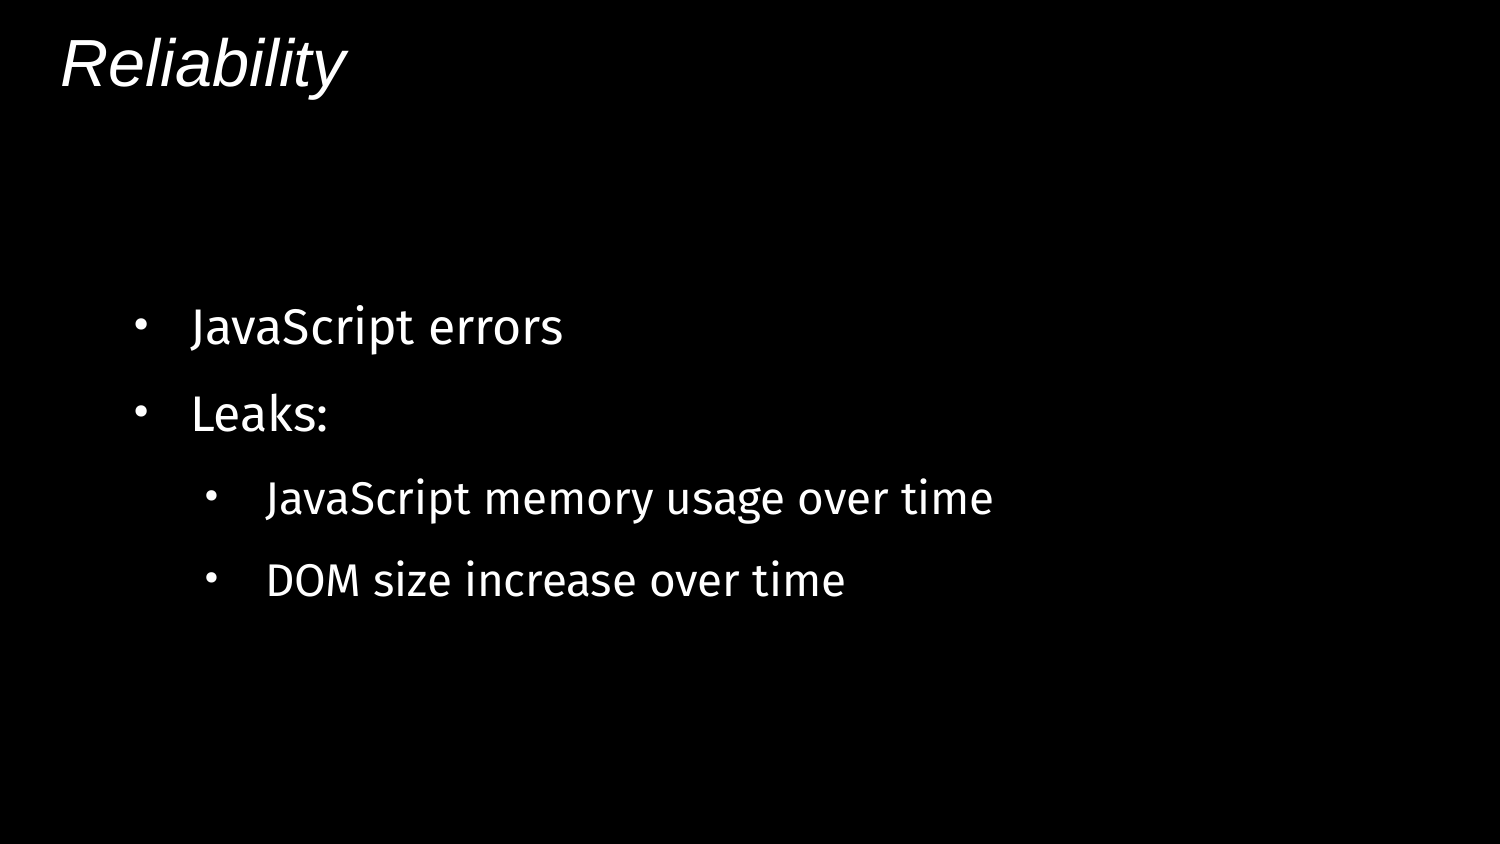

# Reliability
JavaScript errors
Leaks:
JavaScript memory usage over time
DOM size increase over time